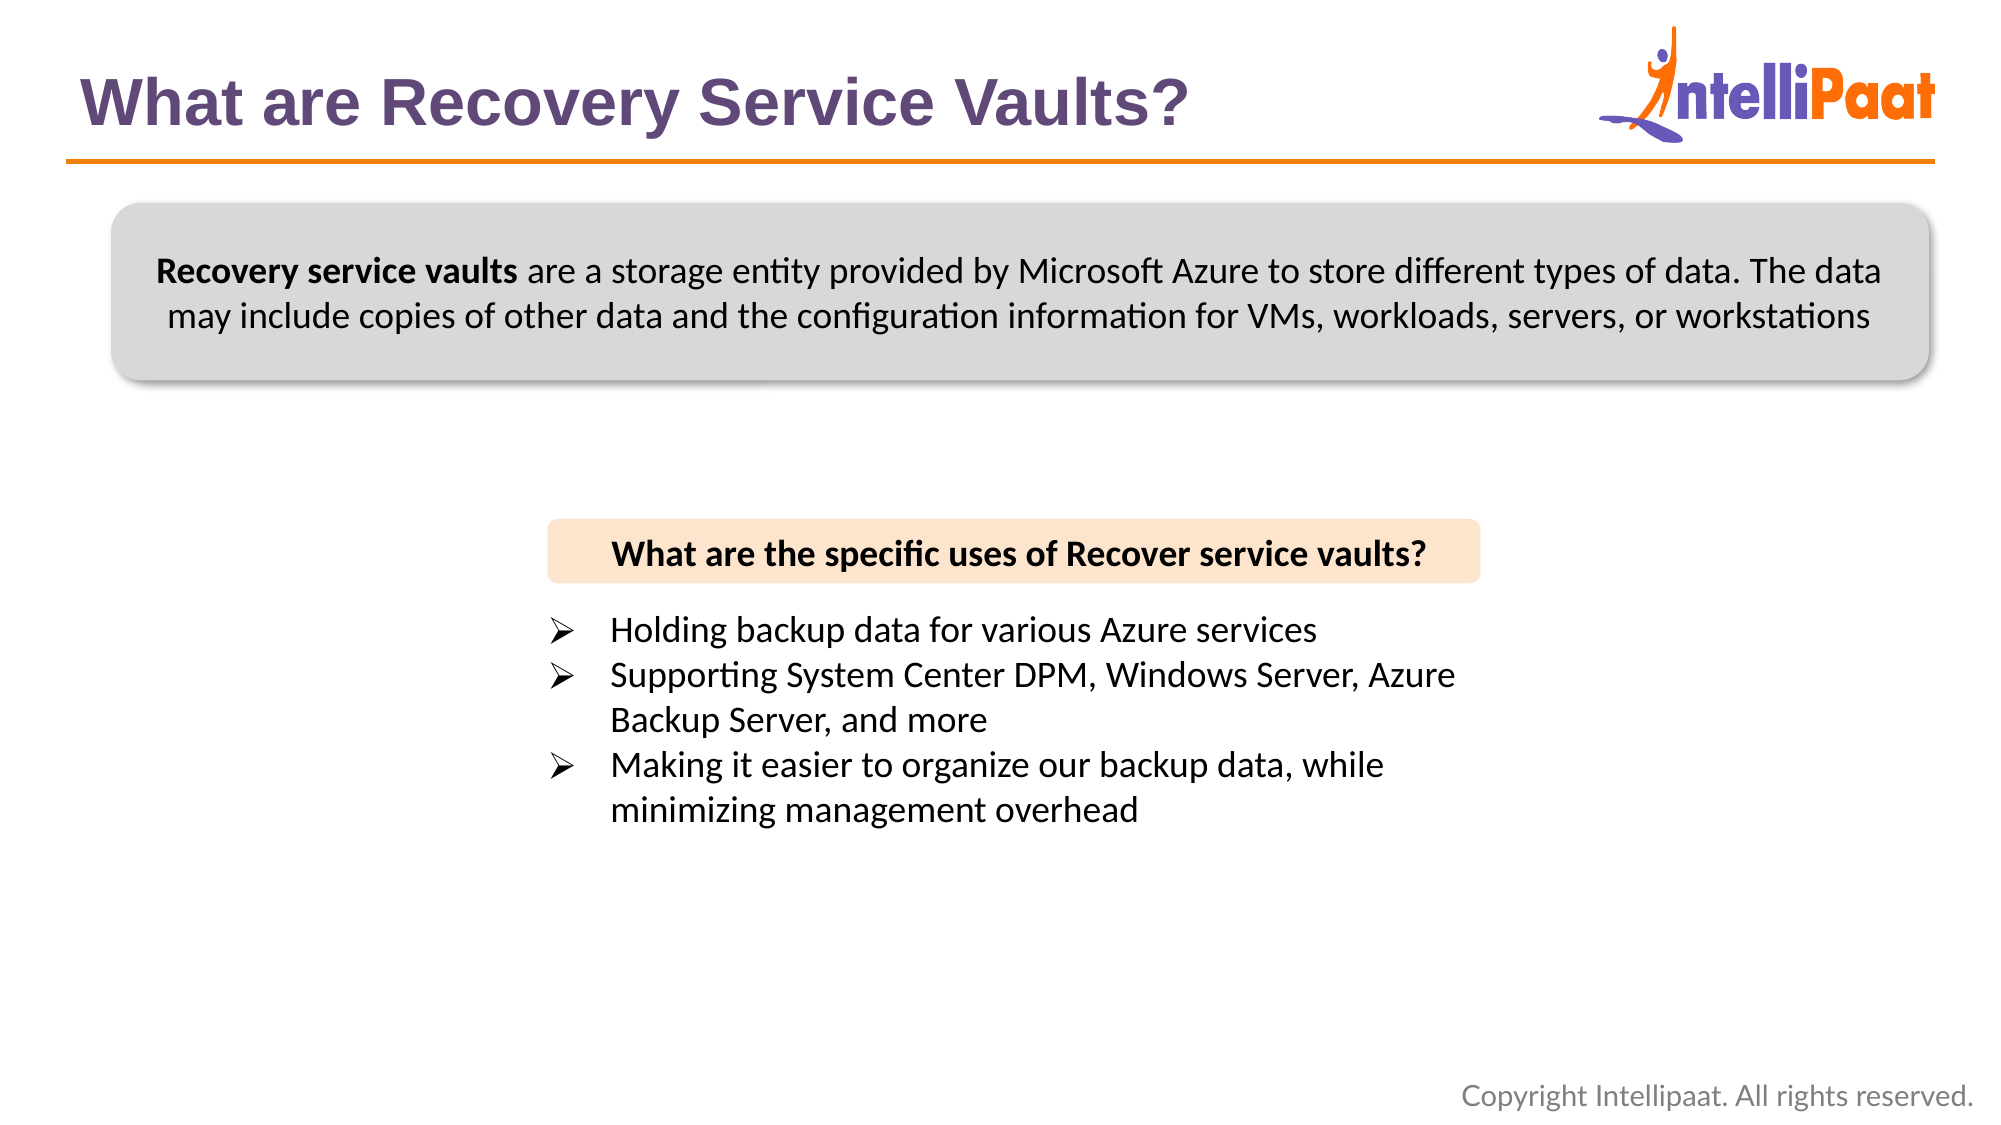

What are Recovery Service Vaults?
Recovery service vaults are a storage entity provided by Microsoft Azure to store different types of data. The data may include copies of other data and the configuration information for VMs, workloads, servers, or workstations

What are the specific uses of Recover service vaults?
Holding backup data for various Azure services
Supporting System Center DPM, Windows Server, Azure Backup Server, and more
Making it easier to organize our backup data, while minimizing management overhead